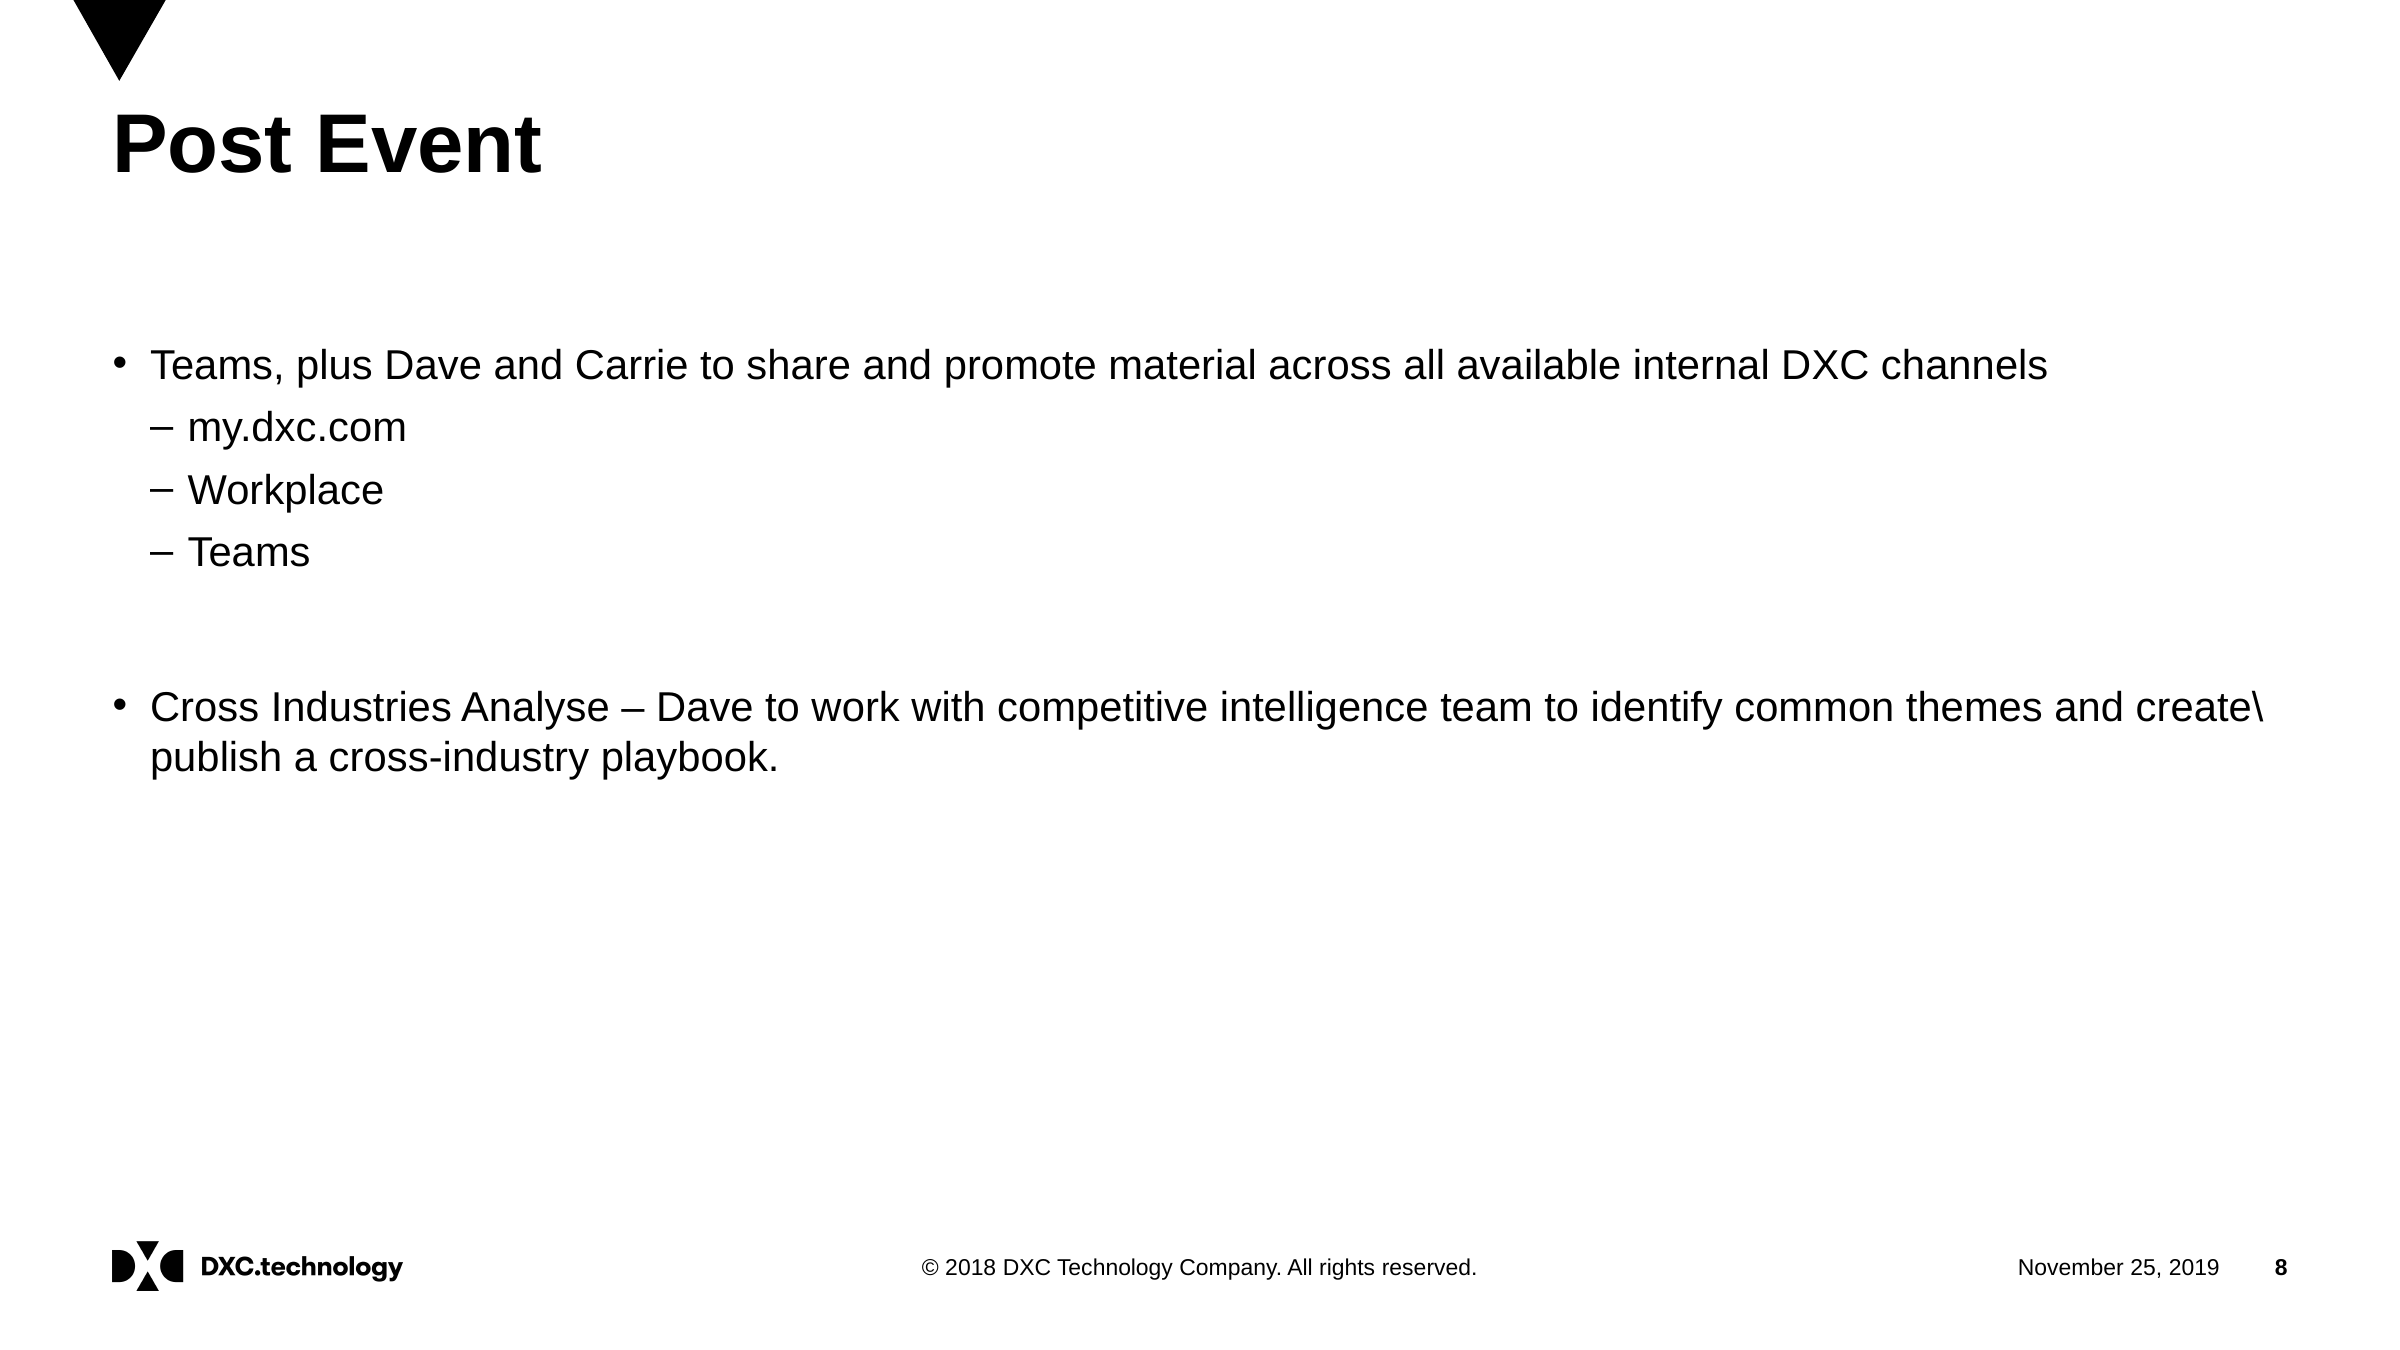

# Post Event
Teams, plus Dave and Carrie to share and promote material across all available internal DXC channels
my.dxc.com
Workplace
Teams

Cross Industries Analyse – Dave to work with competitive intelligence team to identify common themes and create\publish a cross-industry playbook.